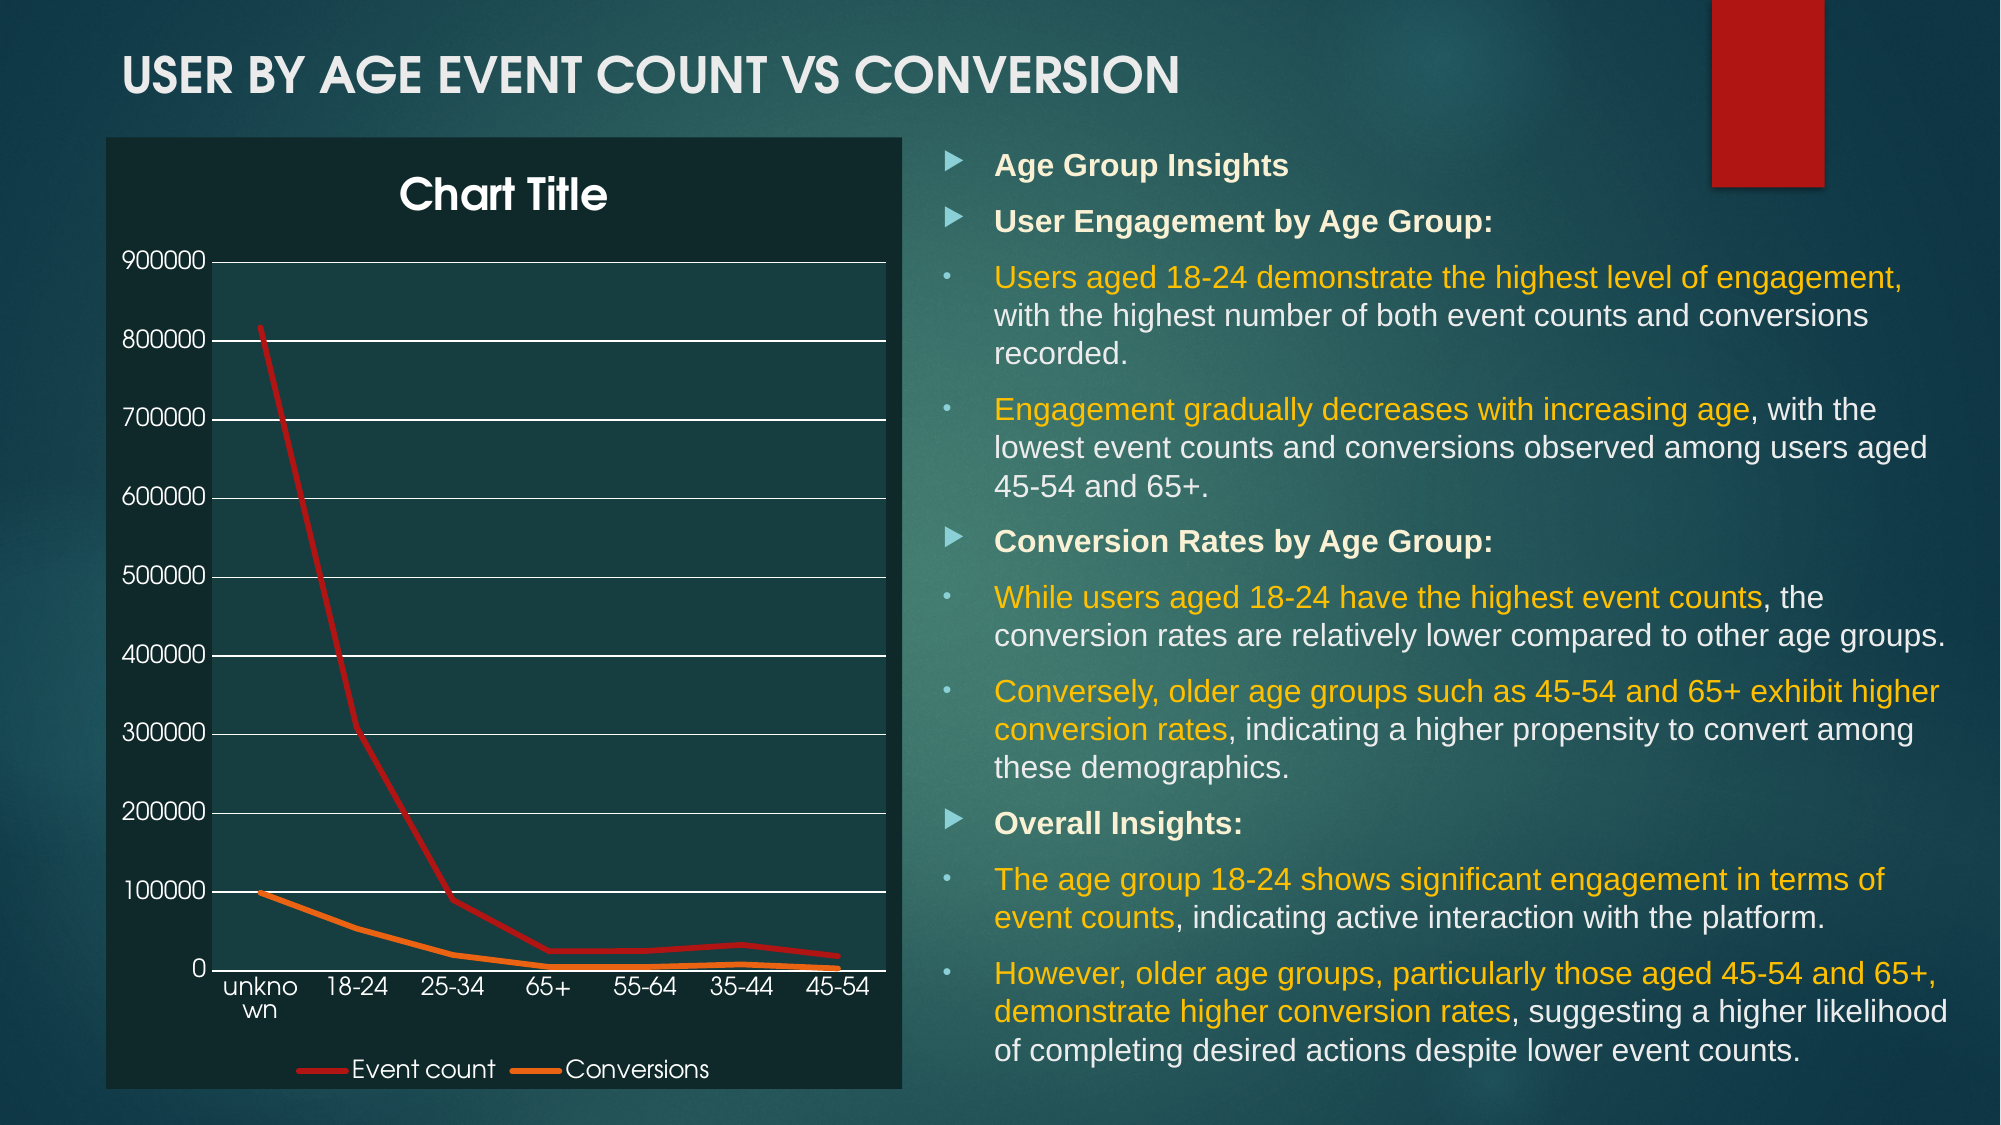

# USER BY AGE EVENT COUNT VS CONVERSION
Age Group Insights
User Engagement by Age Group:
Users aged 18-24 demonstrate the highest level of engagement, with the highest number of both event counts and conversions recorded.
Engagement gradually decreases with increasing age, with the lowest event counts and conversions observed among users aged 45-54 and 65+.
Conversion Rates by Age Group:
While users aged 18-24 have the highest event counts, the conversion rates are relatively lower compared to other age groups.
Conversely, older age groups such as 45-54 and 65+ exhibit higher conversion rates, indicating a higher propensity to convert among these demographics.
Overall Insights:
The age group 18-24 shows significant engagement in terms of event counts, indicating active interaction with the platform.
However, older age groups, particularly those aged 45-54 and 65+, demonstrate higher conversion rates, suggesting a higher likelihood of completing desired actions despite lower event counts.

### Chart:

| Category | Event count | Conversions |
|---|---|---|
| unknown | 817501.0 | 99310.0 |
| 18-24 | 309328.0 | 53661.0 |
| 25-34 | 90074.0 | 20172.0 |
| 65+ | 24780.0 | 4891.0 |
| 55-64 | 25169.0 | 4823.0 |
| 35-44 | 33016.0 | 8111.0 |
| 45-54 | 18661.0 | 2946.0 |